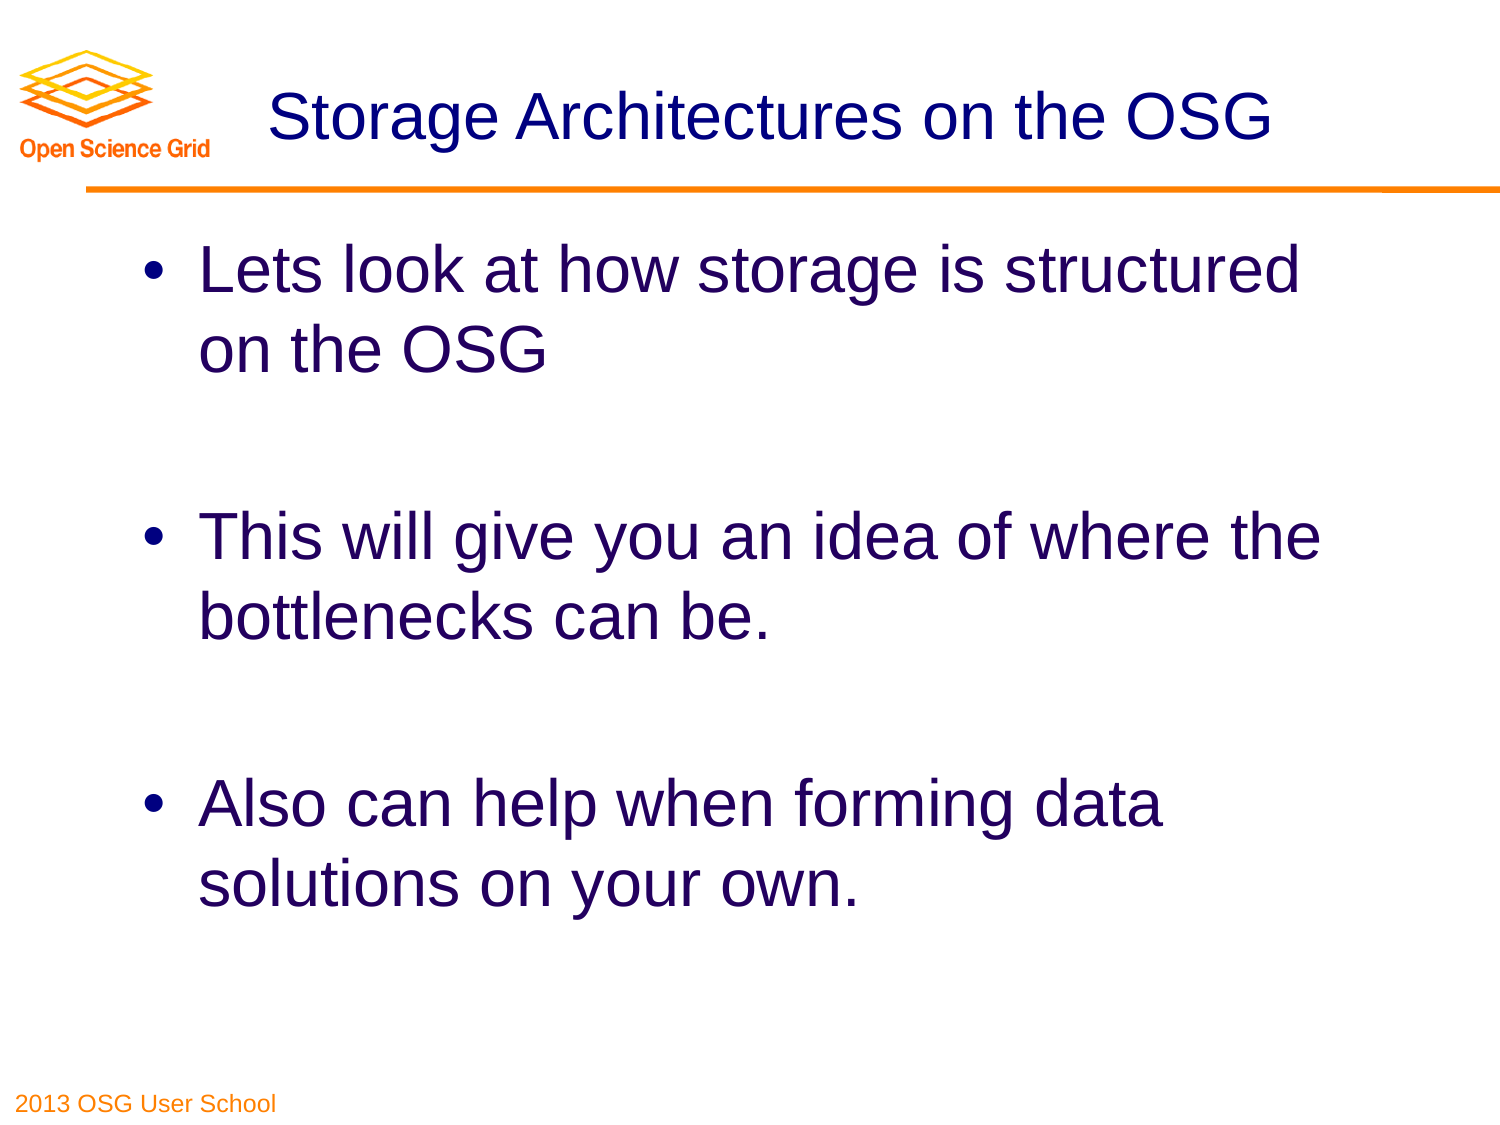

# Storage Architectures on the OSG
Lets look at how storage is structured on the OSG

This will give you an idea of where the bottlenecks can be.

Also can help when forming data solutions on your own.